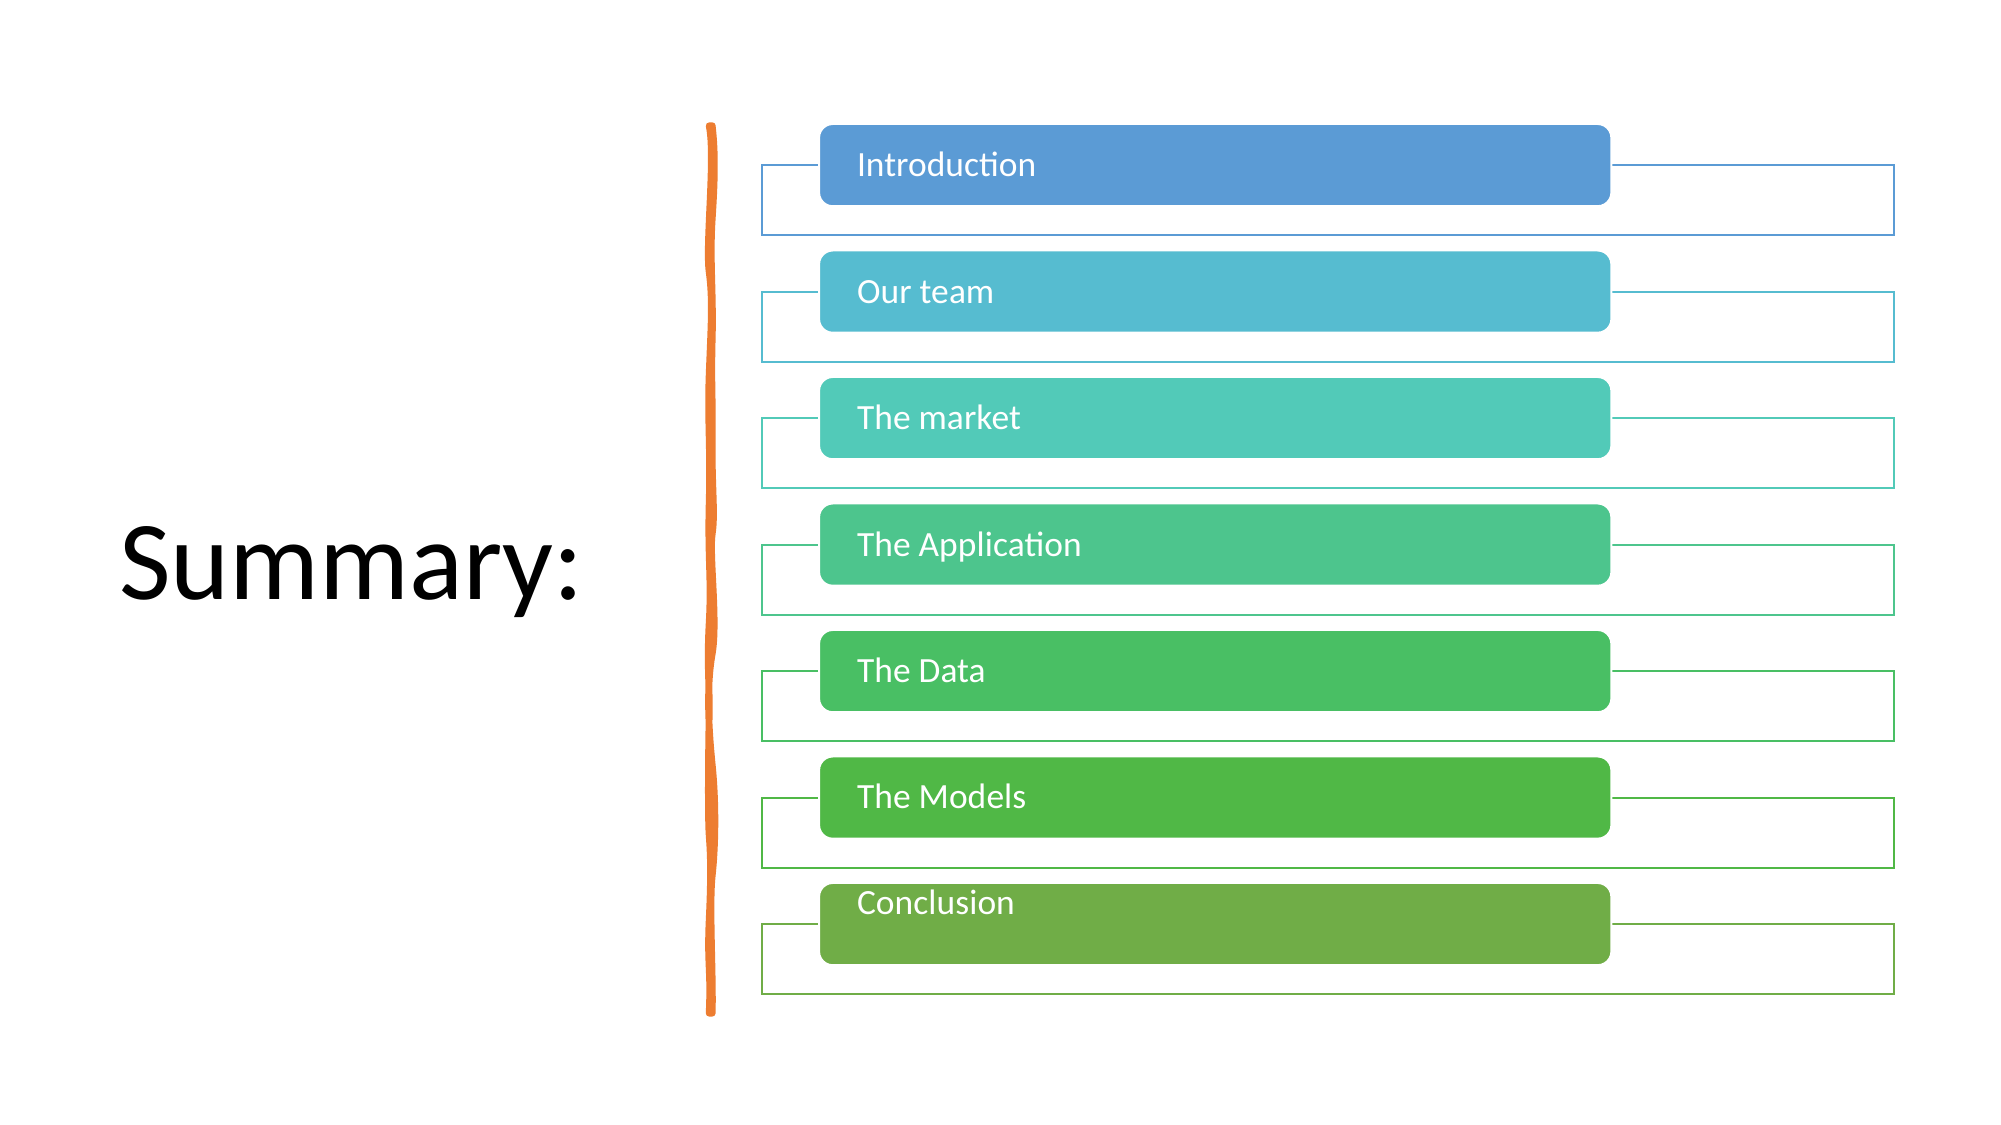

Introduction
Our team
The market
The Application
The Data
The Models
Conclusion
# Summary: